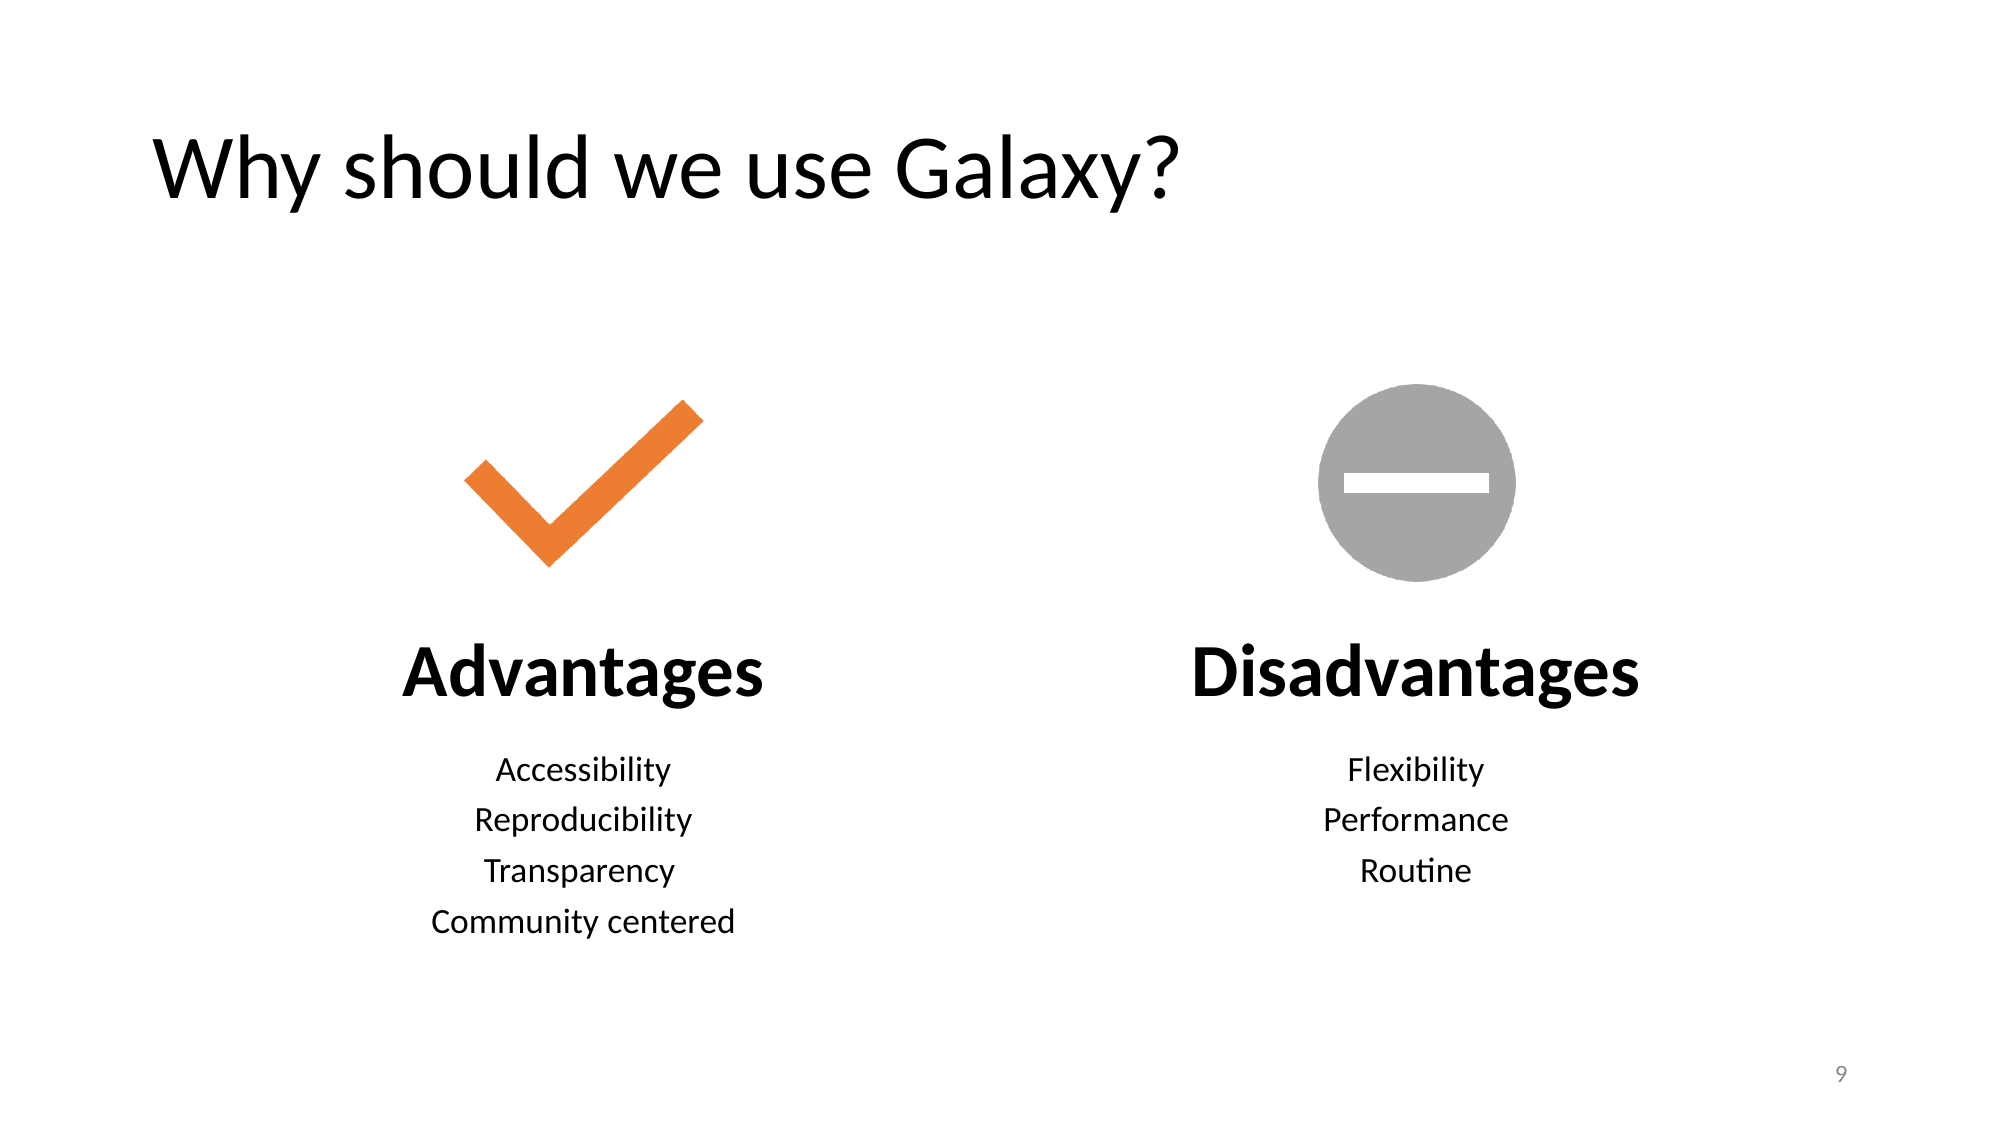

# Why should we use Galaxy?
Advantages
Accessibility
Reproducibility
Transparency
Community centered
Disadvantages
Flexibility
Performance
Routine
9